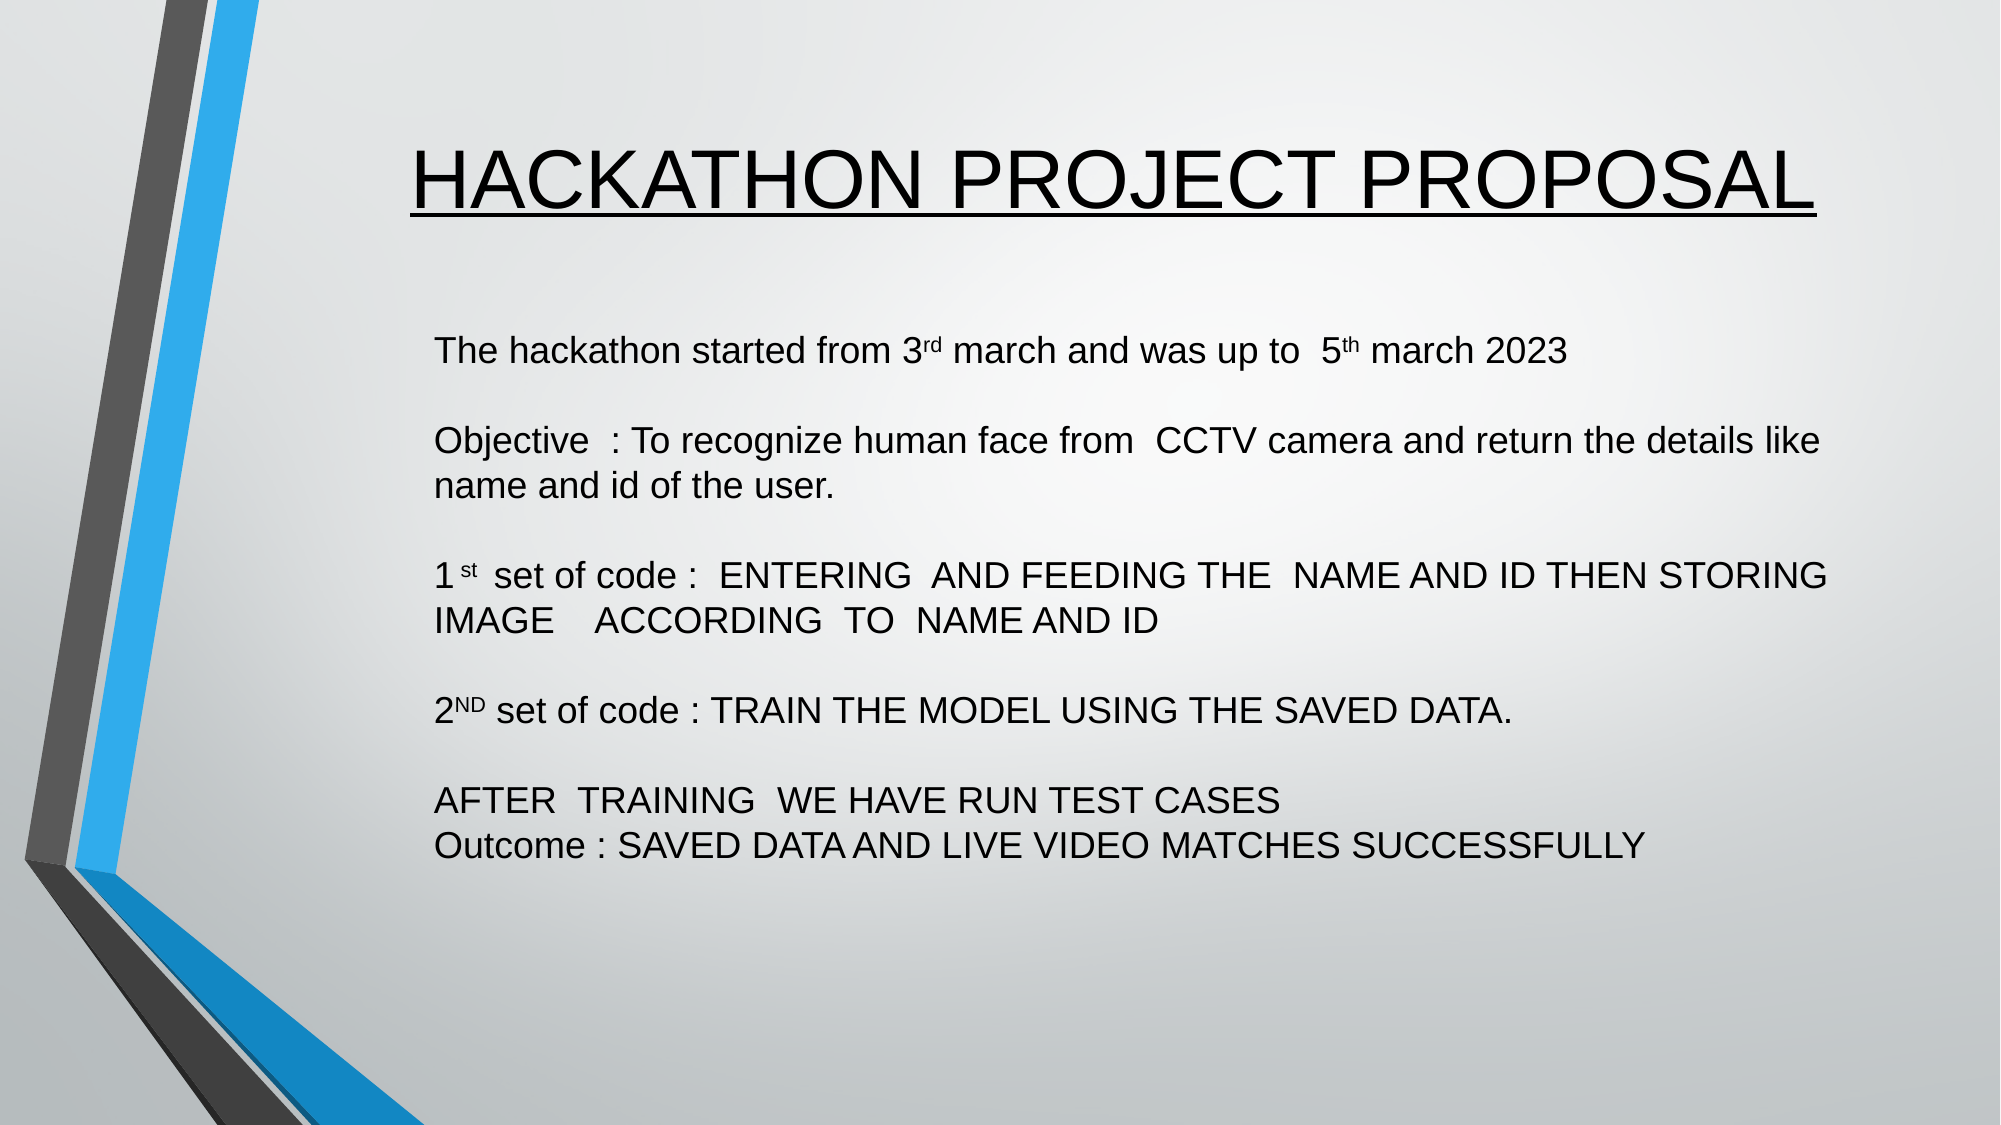

# HACKATHON PROJECT PROPOSAL
The hackathon started from 3rd march and was up to  5th march 2023

Objective  : To recognize human face from  CCTV camera and return the details like name and id of the user.

1 st  set of code :  ENTERING  AND FEEDING THE  NAME AND ID THEN STORING IMAGE    ACCORDING  TO  NAME AND ID

2ND set of code : TRAIN THE MODEL USING THE SAVED DATA.

AFTER  TRAINING  WE HAVE RUN TEST CASES
Outcome : SAVED DATA AND LIVE VIDEO MATCHES SUCCESSFULLY